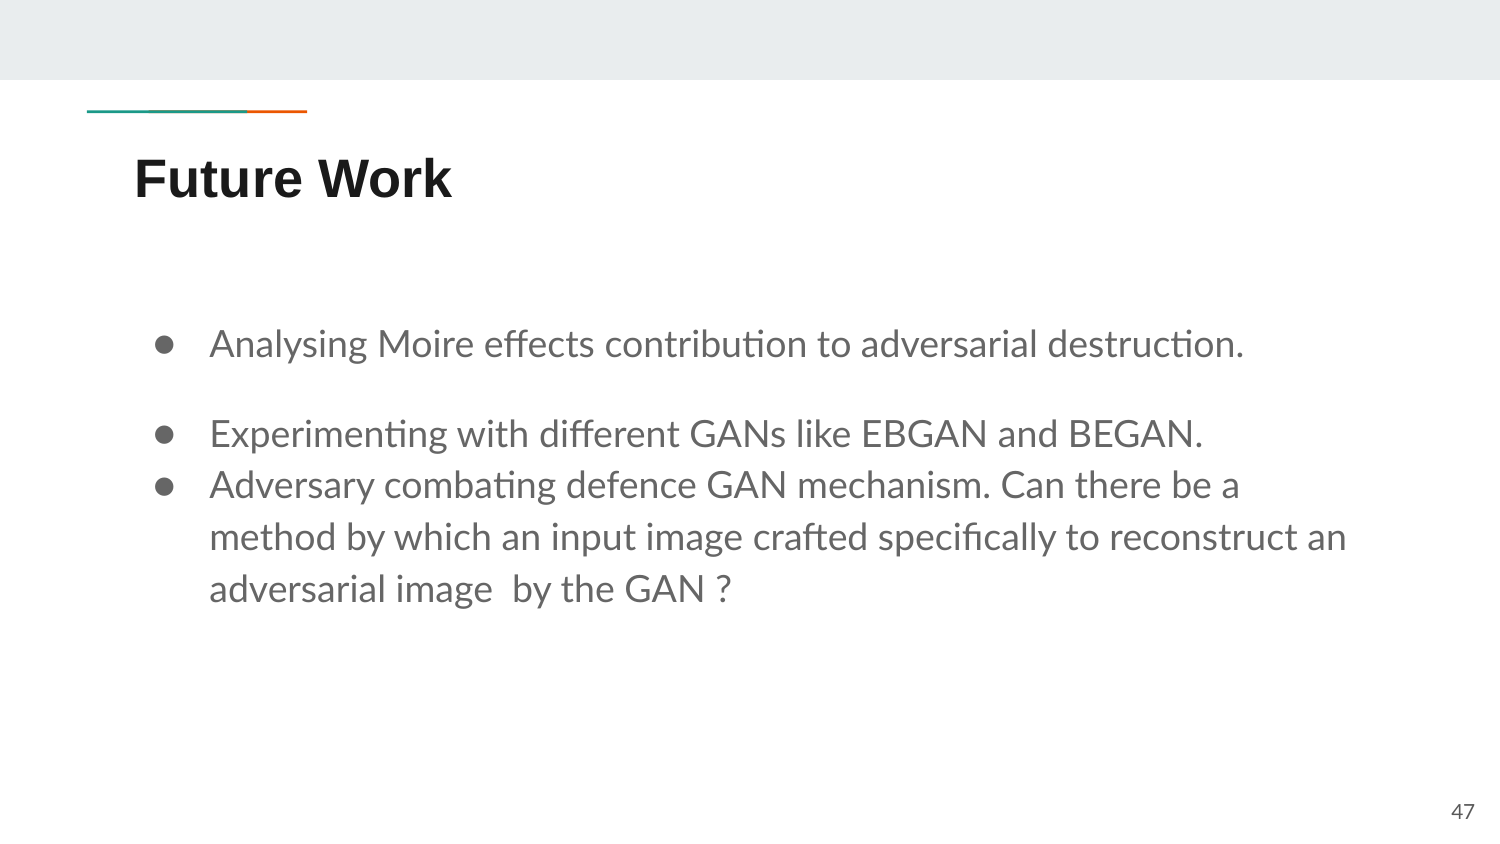

# Future Work
Analysing Moire effects contribution to adversarial destruction.
Experimenting with different GANs like EBGAN and BEGAN.
Adversary combating defence GAN mechanism. Can there be a method by which an input image crafted specifically to reconstruct an adversarial image  by the GAN ?

47